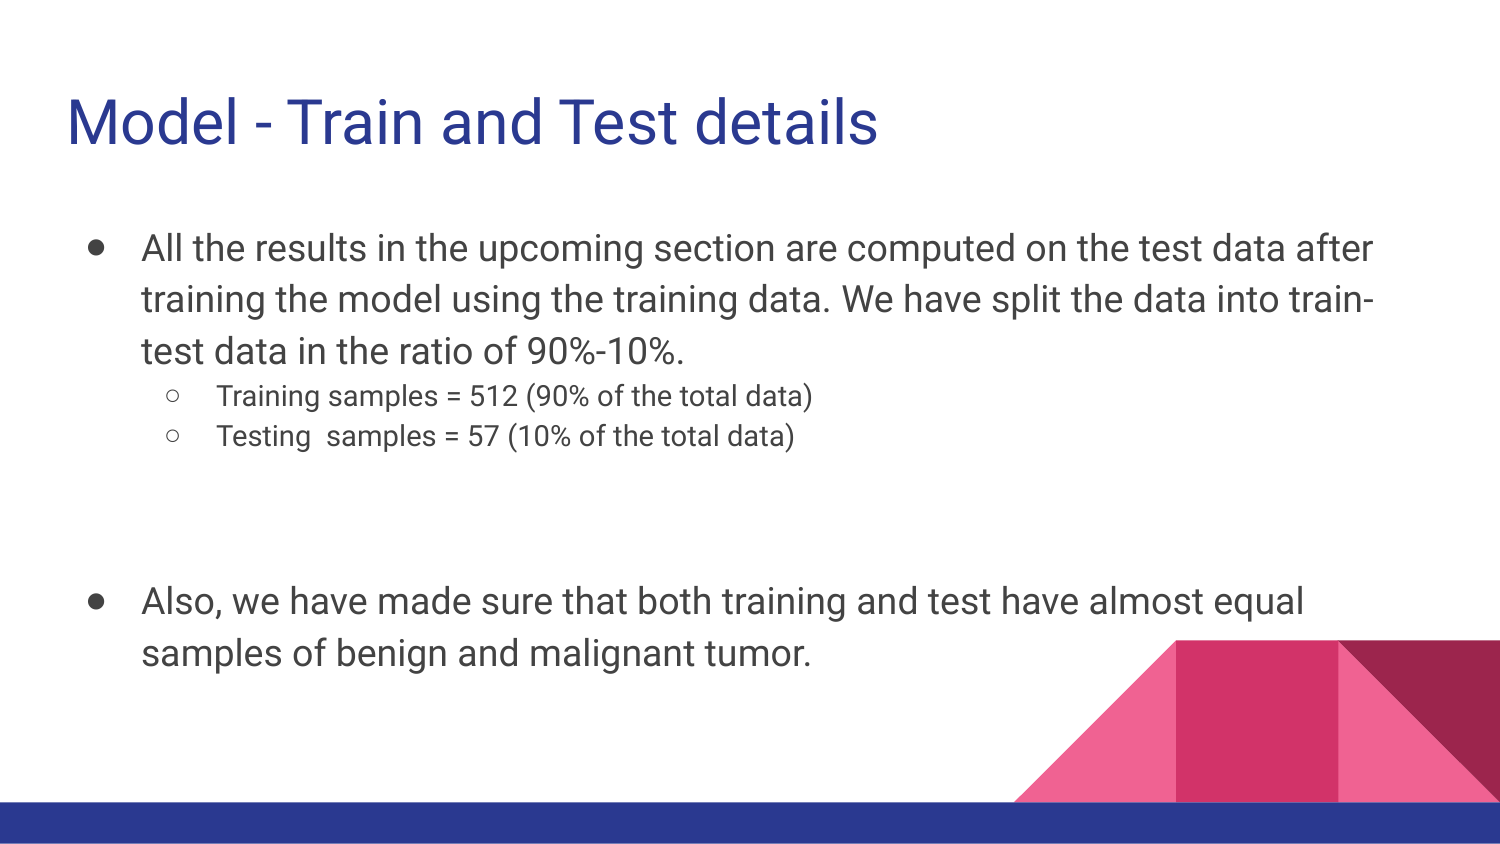

# Model - Train and Test details
All the results in the upcoming section are computed on the test data after training the model using the training data. We have split the data into train-test data in the ratio of 90%-10%.
Training samples = 512 (90% of the total data)
Testing  samples = 57 (10% of the total data)

Also, we have made sure that both training and test have almost equal samples of benign and malignant tumor.